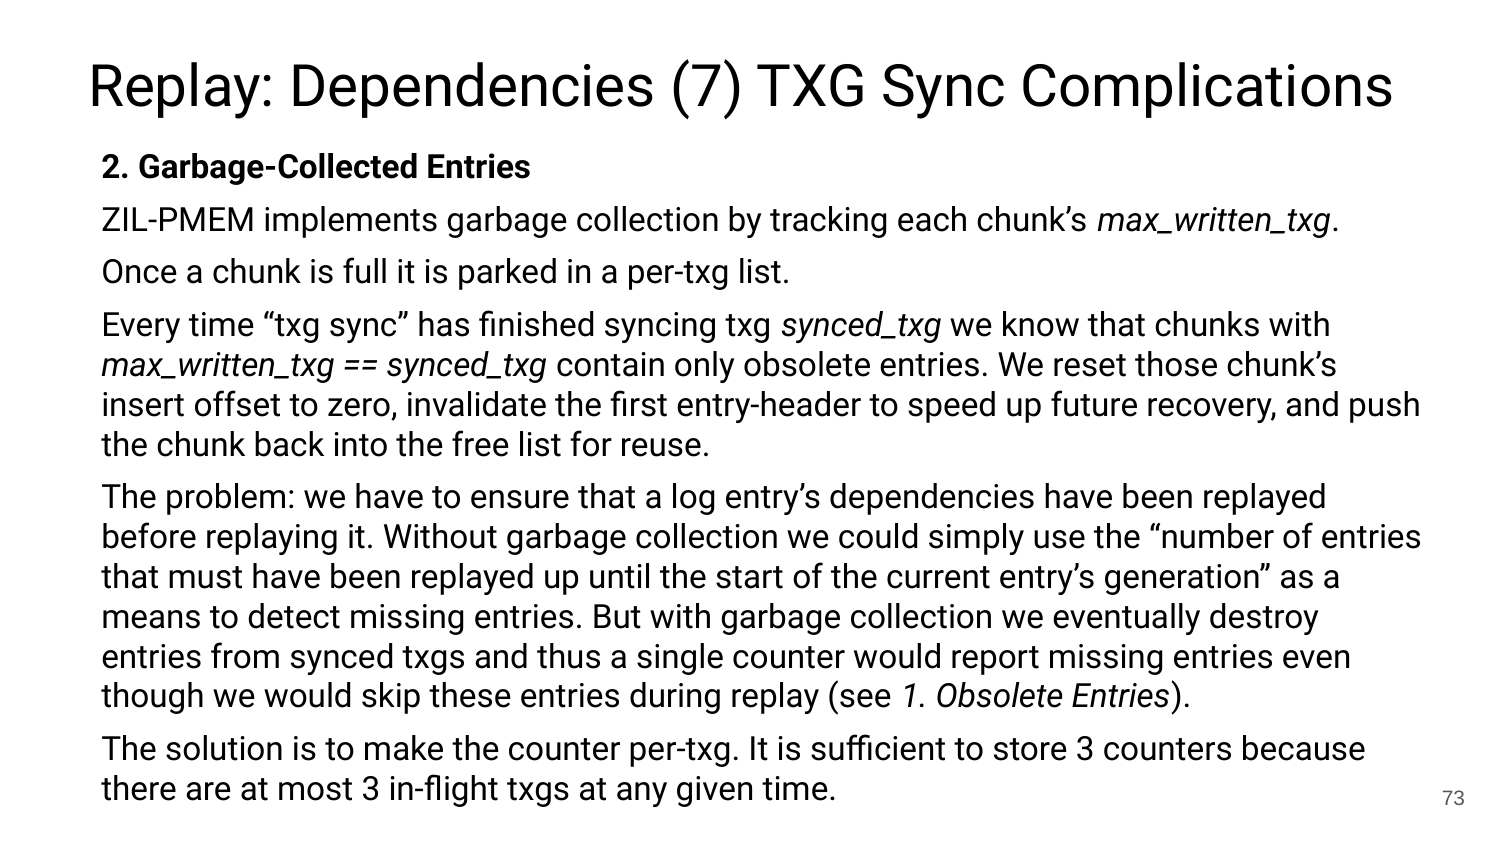

Replay: Dependencies (7) TXG Sync Complications
2. Garbage-Collected Entries
ZIL-PMEM implements garbage collection by tracking each chunk’s max_written_txg.
Once a chunk is full it is parked in a per-txg list.
Every time “txg sync” has finished syncing txg synced_txg we know that chunks with max_written_txg == synced_txg contain only obsolete entries. We reset those chunk’s insert offset to zero, invalidate the first entry-header to speed up future recovery, and push the chunk back into the free list for reuse.
The problem: we have to ensure that a log entry’s dependencies have been replayed before replaying it. Without garbage collection we could simply use the “number of entries that must have been replayed up until the start of the current entry’s generation” as a means to detect missing entries. But with garbage collection we eventually destroy entries from synced txgs and thus a single counter would report missing entries even though we would skip these entries during replay (see 1. Obsolete Entries).
The solution is to make the counter per-txg. It is sufficient to store 3 counters because there are at most 3 in-flight txgs at any given time.
73